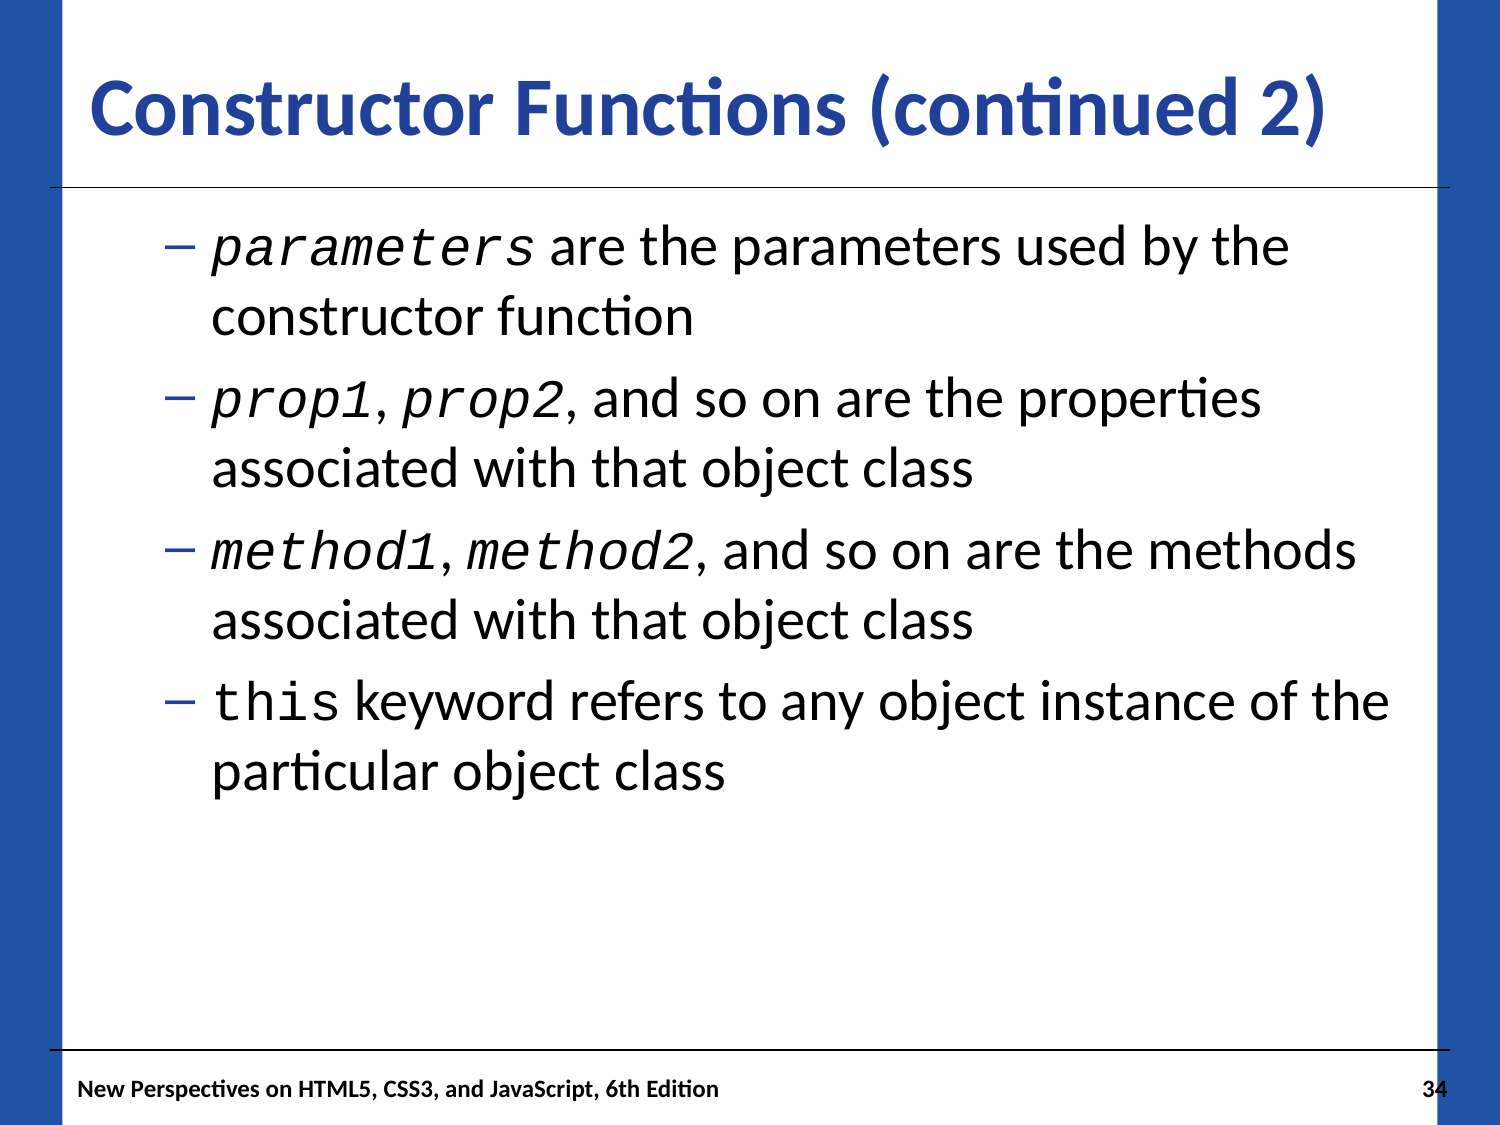

# Constructor Functions (continued 2)
parameters are the parameters used by the constructor function
prop1, prop2, and so on are the properties associated with that object class
method1, method2, and so on are the methods associated with that object class
this keyword refers to any object instance of the particular object class
New Perspectives on HTML5, CSS3, and JavaScript, 6th Edition
34